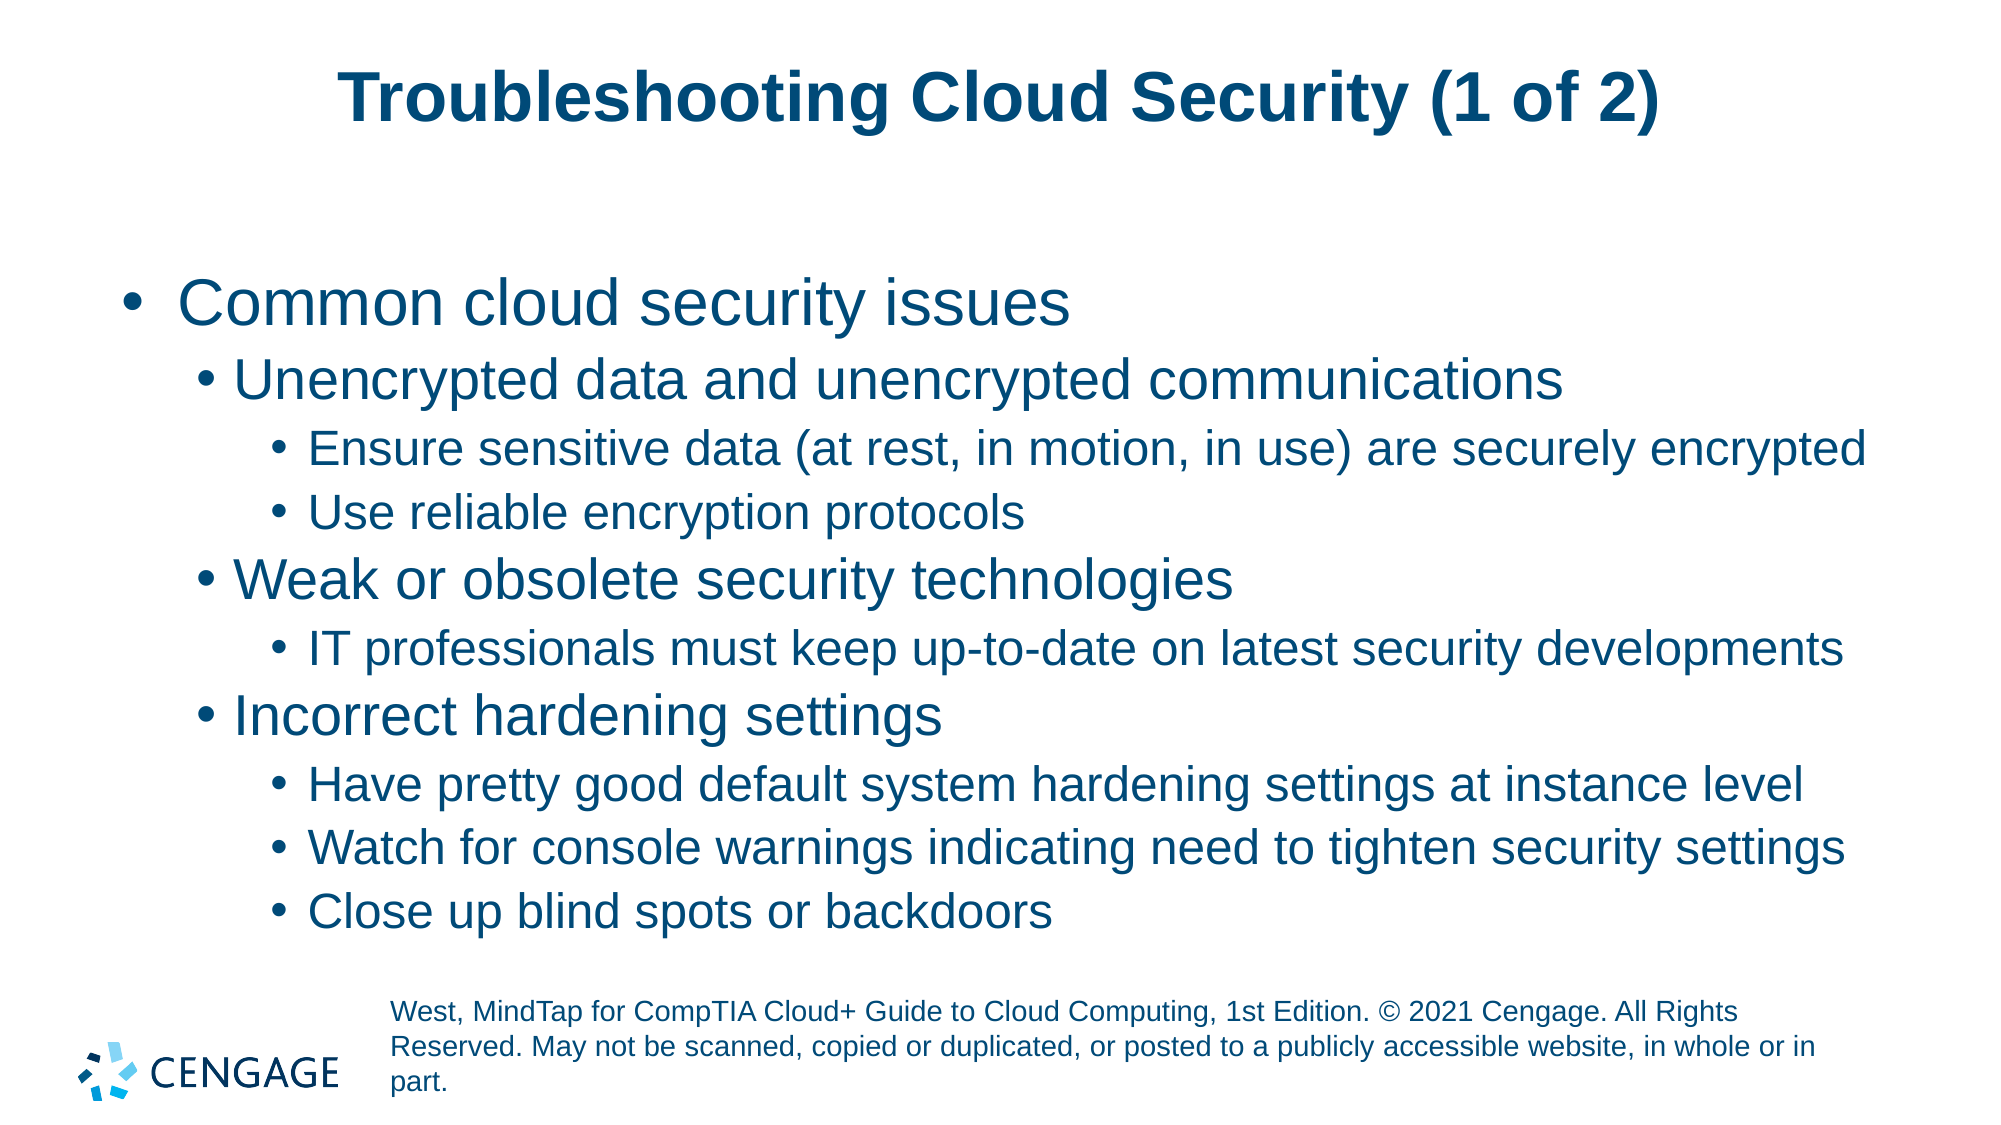

# Troubleshooting Cloud Security (1 of 2)
Common cloud security issues
Unencrypted data and unencrypted communications
Ensure sensitive data (at rest, in motion, in use) are securely encrypted
Use reliable encryption protocols
Weak or obsolete security technologies
IT professionals must keep up-to-date on latest security developments
Incorrect hardening settings
Have pretty good default system hardening settings at instance level
Watch for console warnings indicating need to tighten security settings
Close up blind spots or backdoors